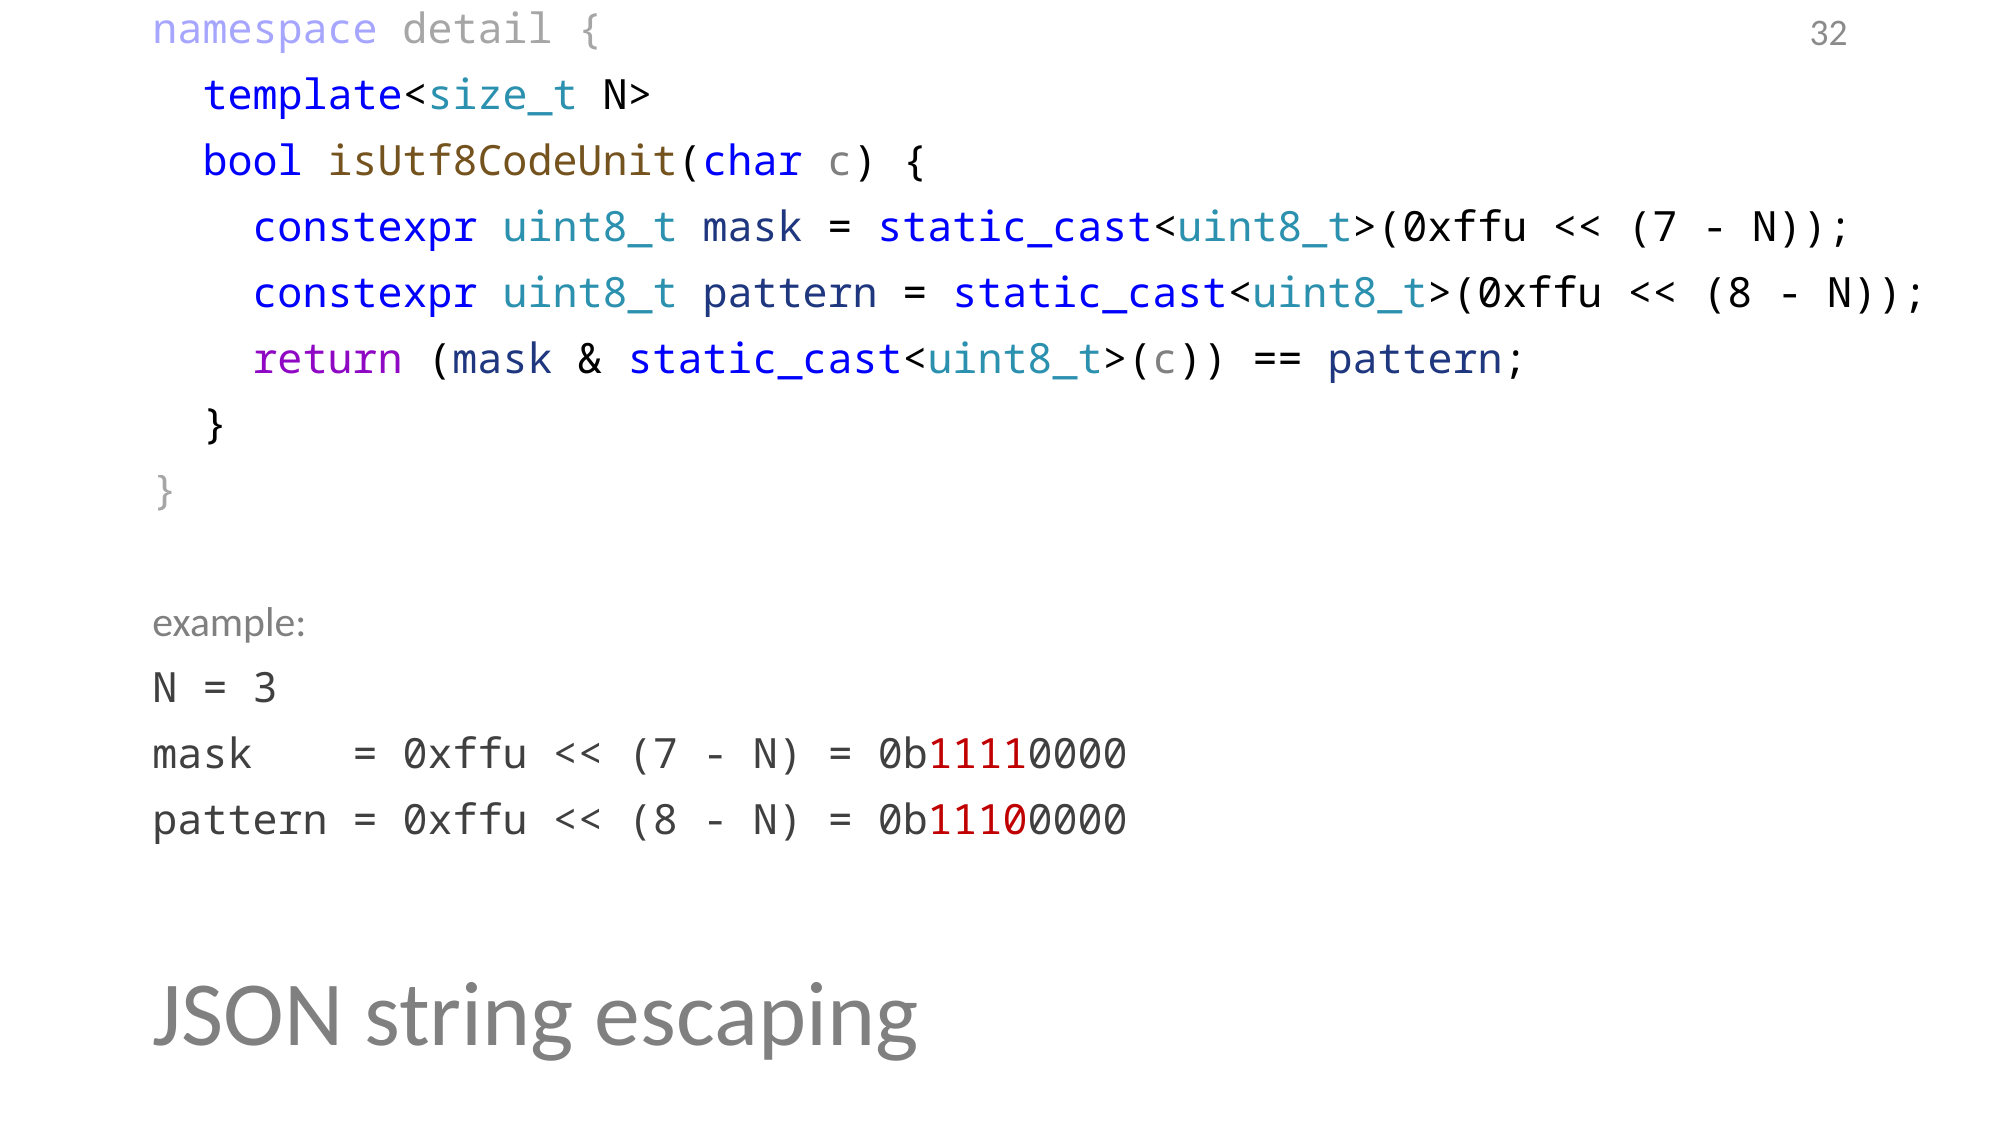

namespace detail {
  template<size_t N>
  bool isUtf8CodeUnit(char c) {
    constexpr uint8_t mask = static_cast<uint8_t>(0xffu << (7 - N));
    constexpr uint8_t pattern = static_cast<uint8_t>(0xffu << (8 - N));
    return (mask & static_cast<uint8_t>(c)) == pattern;
  }
}

example:
N = 3
mask    = 0xffu << (7 - N) = 0b11110000
pattern = 0xffu << (8 - N) = 0b11100000
32
# JSON string escaping